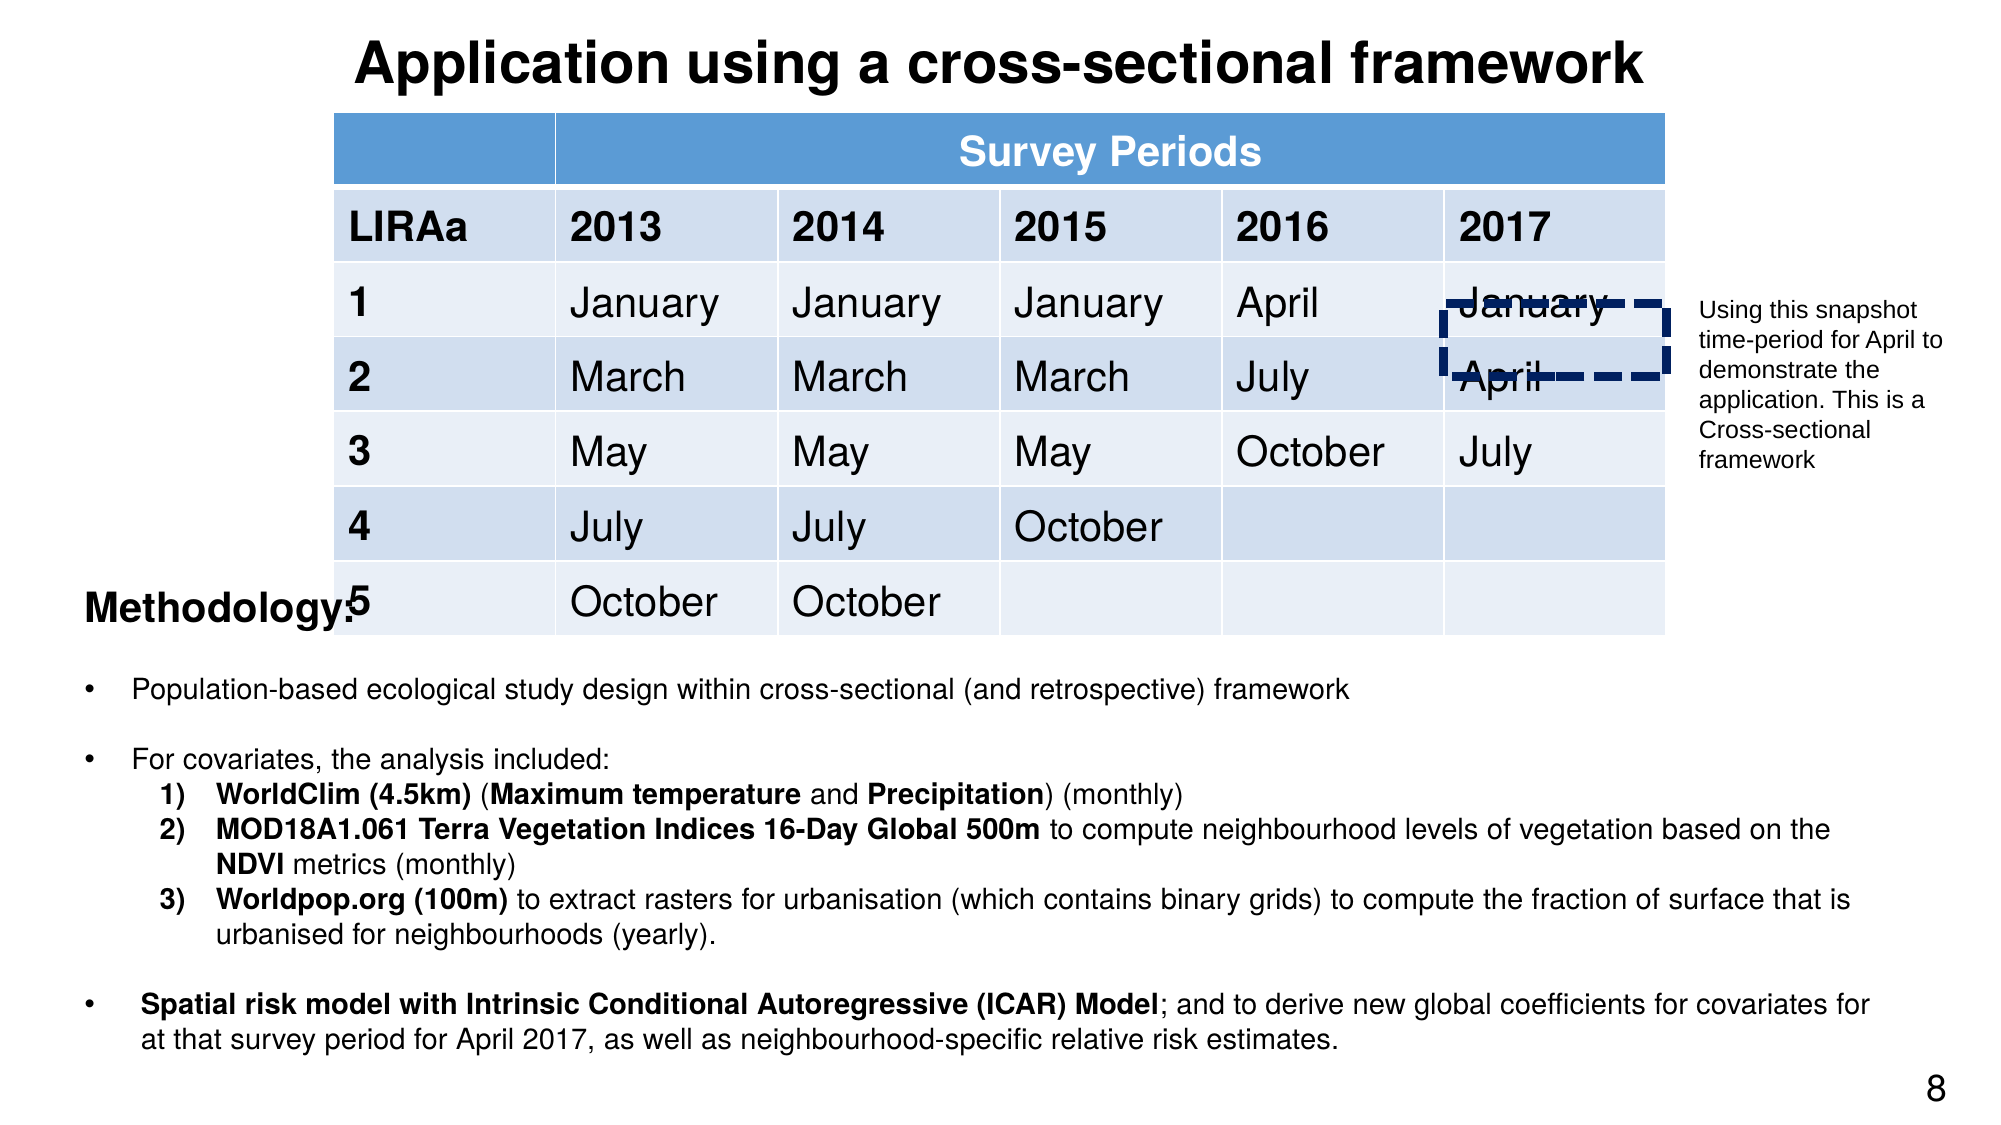

Application using a cross-sectional framework
|  | Survey Periods |  |  |  |  |
| --- | --- | --- | --- | --- | --- |
| LIRAa | 2013 | 2014 | 2015 | 2016 | 2017 |
| 1 | January | January | January | April | January |
| 2 | March | March | March | July | April |
| 3 | May | May | May | October | July |
| 4 | July | July | October |  |  |
| 5 | October | October |  |  |  |
Using this snapshot time-period for April to demonstrate the application. This is a Cross-sectional framework

Methodology:

Population-based ecological study design within cross-sectional (and retrospective) framework

For covariates, the analysis included:
WorldClim (4.5km) (Maximum temperature and Precipitation) (monthly)
MOD18A1.061 Terra Vegetation Indices 16-Day Global 500m to compute neighbourhood levels of vegetation based on the NDVI metrics (monthly)
Worldpop.org (100m) to extract rasters for urbanisation (which contains binary grids) to compute the fraction of surface that is urbanised for neighbourhoods (yearly).

Spatial risk model with Intrinsic Conditional Autoregressive (ICAR) Model; and to derive new global coefficients for covariates for at that survey period for April 2017, as well as neighbourhood-specific relative risk estimates.
8